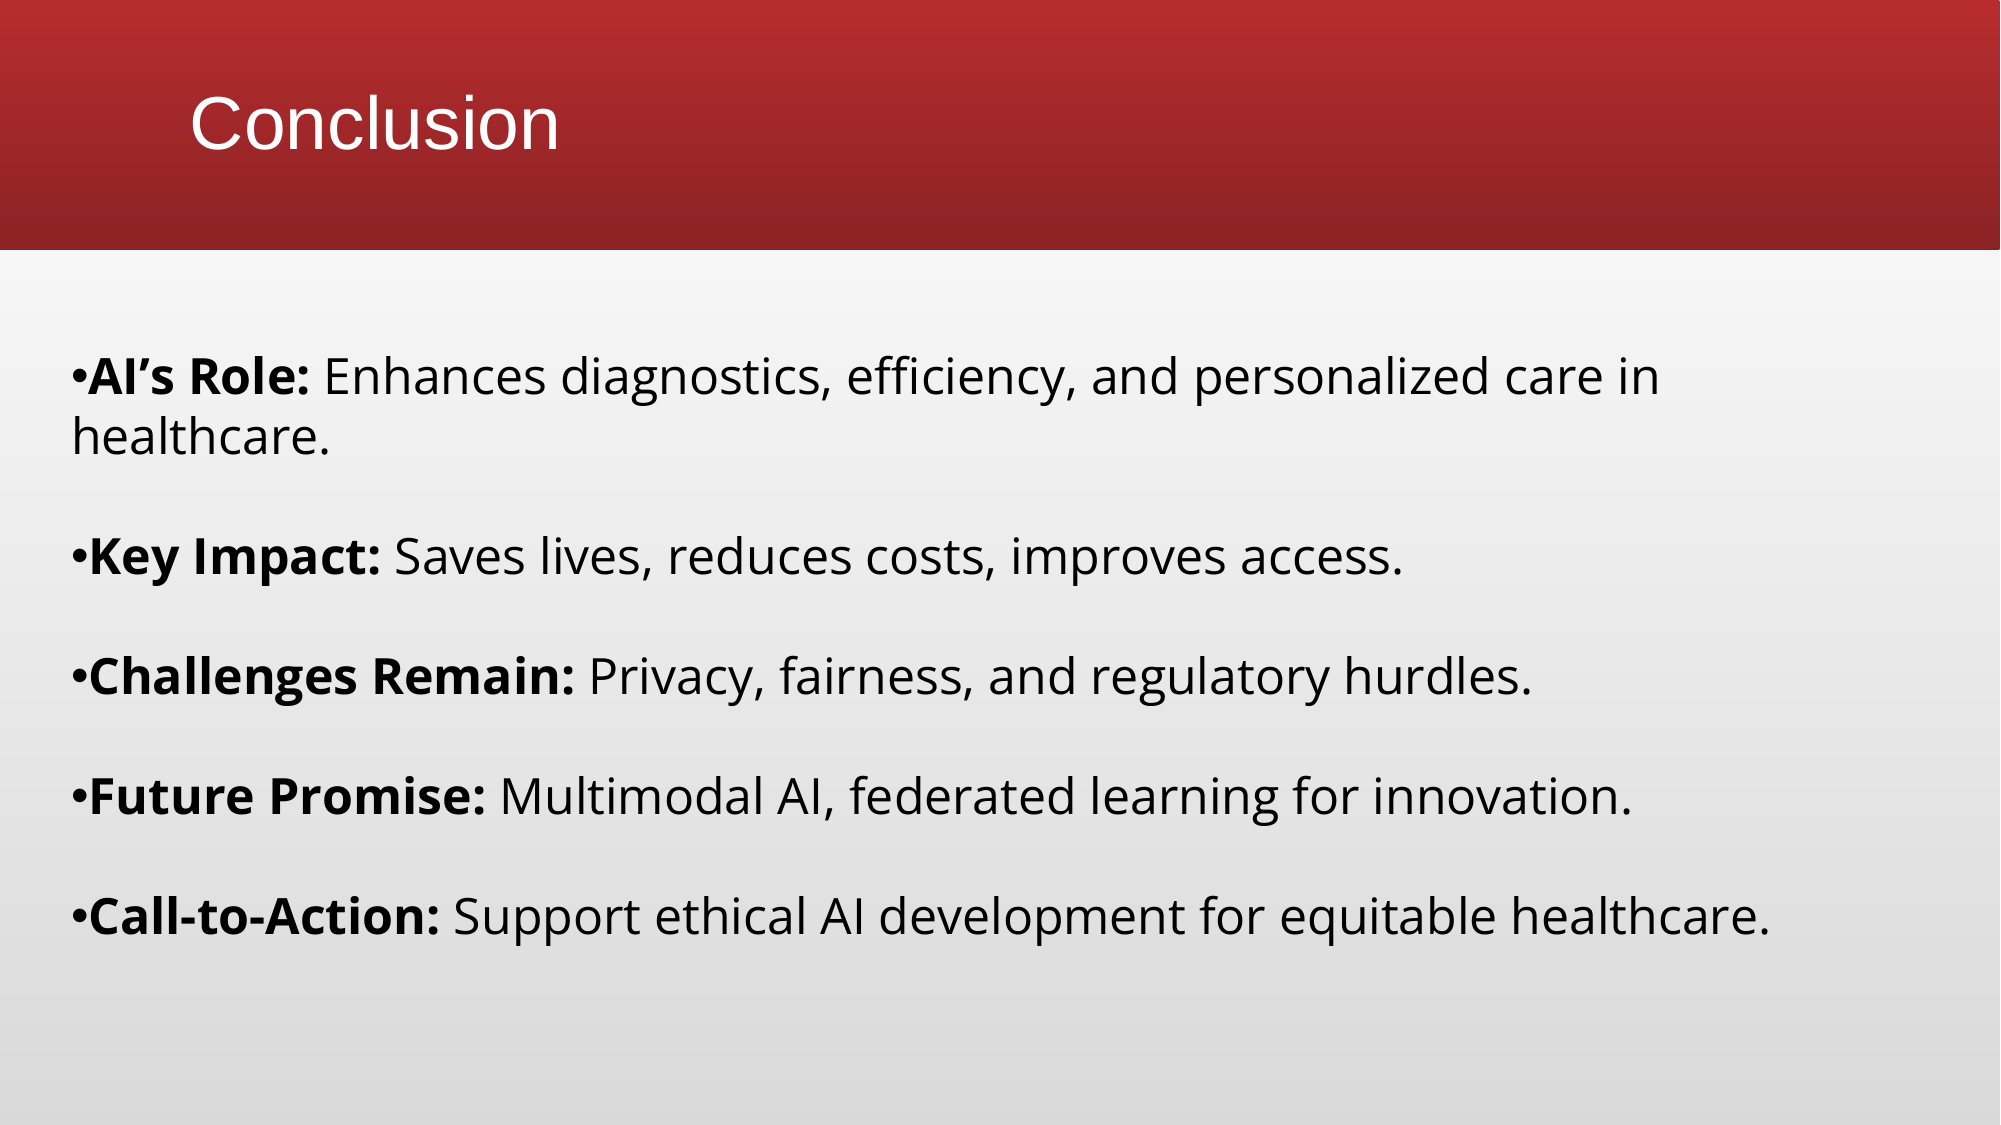

# Conclusion
AI’s Role: Enhances diagnostics, efficiency, and personalized care in healthcare.
Key Impact: Saves lives, reduces costs, improves access.
Challenges Remain: Privacy, fairness, and regulatory hurdles.
Future Promise: Multimodal AI, federated learning for innovation.
Call-to-Action: Support ethical AI development for equitable healthcare.